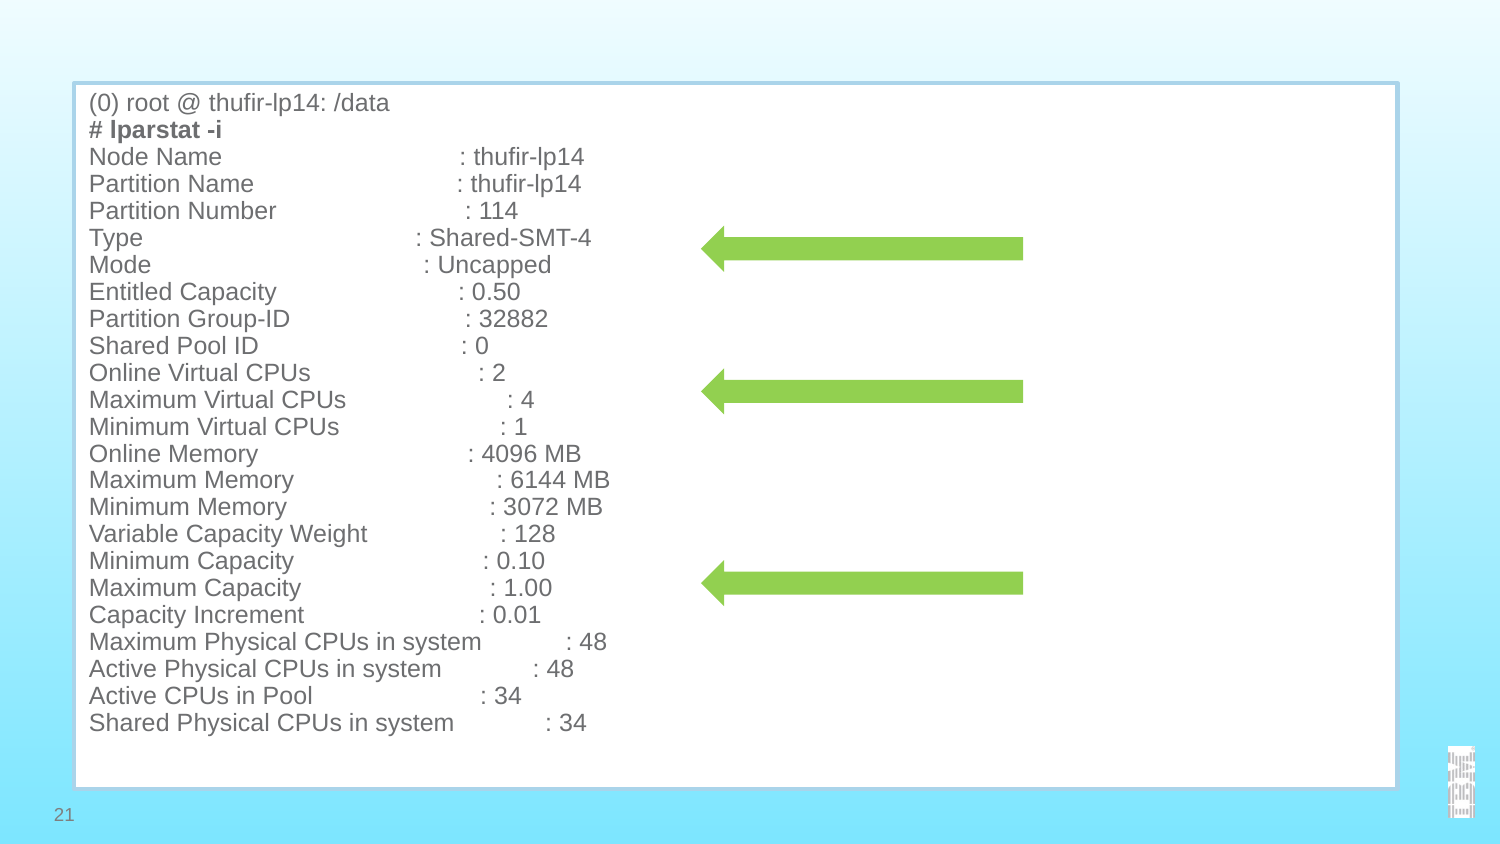

(0) root @ thufir-lp14: /data
# lparstat -i
Node Name                                  : thufir-lp14
Partition Name                             : thufir-lp14
Partition Number                           : 114
Type                                       : Shared-SMT-4
Mode                                       : Uncapped
Entitled Capacity                          : 0.50
Partition Group-ID                         : 32882
Shared Pool ID                             : 0
Online Virtual CPUs                        : 2
Maximum Virtual CPUs                       : 4
Minimum Virtual CPUs                       : 1
Online Memory                              : 4096 MB
Maximum Memory                             : 6144 MB
Minimum Memory                             : 3072 MB
Variable Capacity Weight                   : 128
Minimum Capacity                           : 0.10
Maximum Capacity                           : 1.00
Capacity Increment                         : 0.01
Maximum Physical CPUs in system            : 48
Active Physical CPUs in system             : 48
Active CPUs in Pool                        : 34
Shared Physical CPUs in system             : 34

21